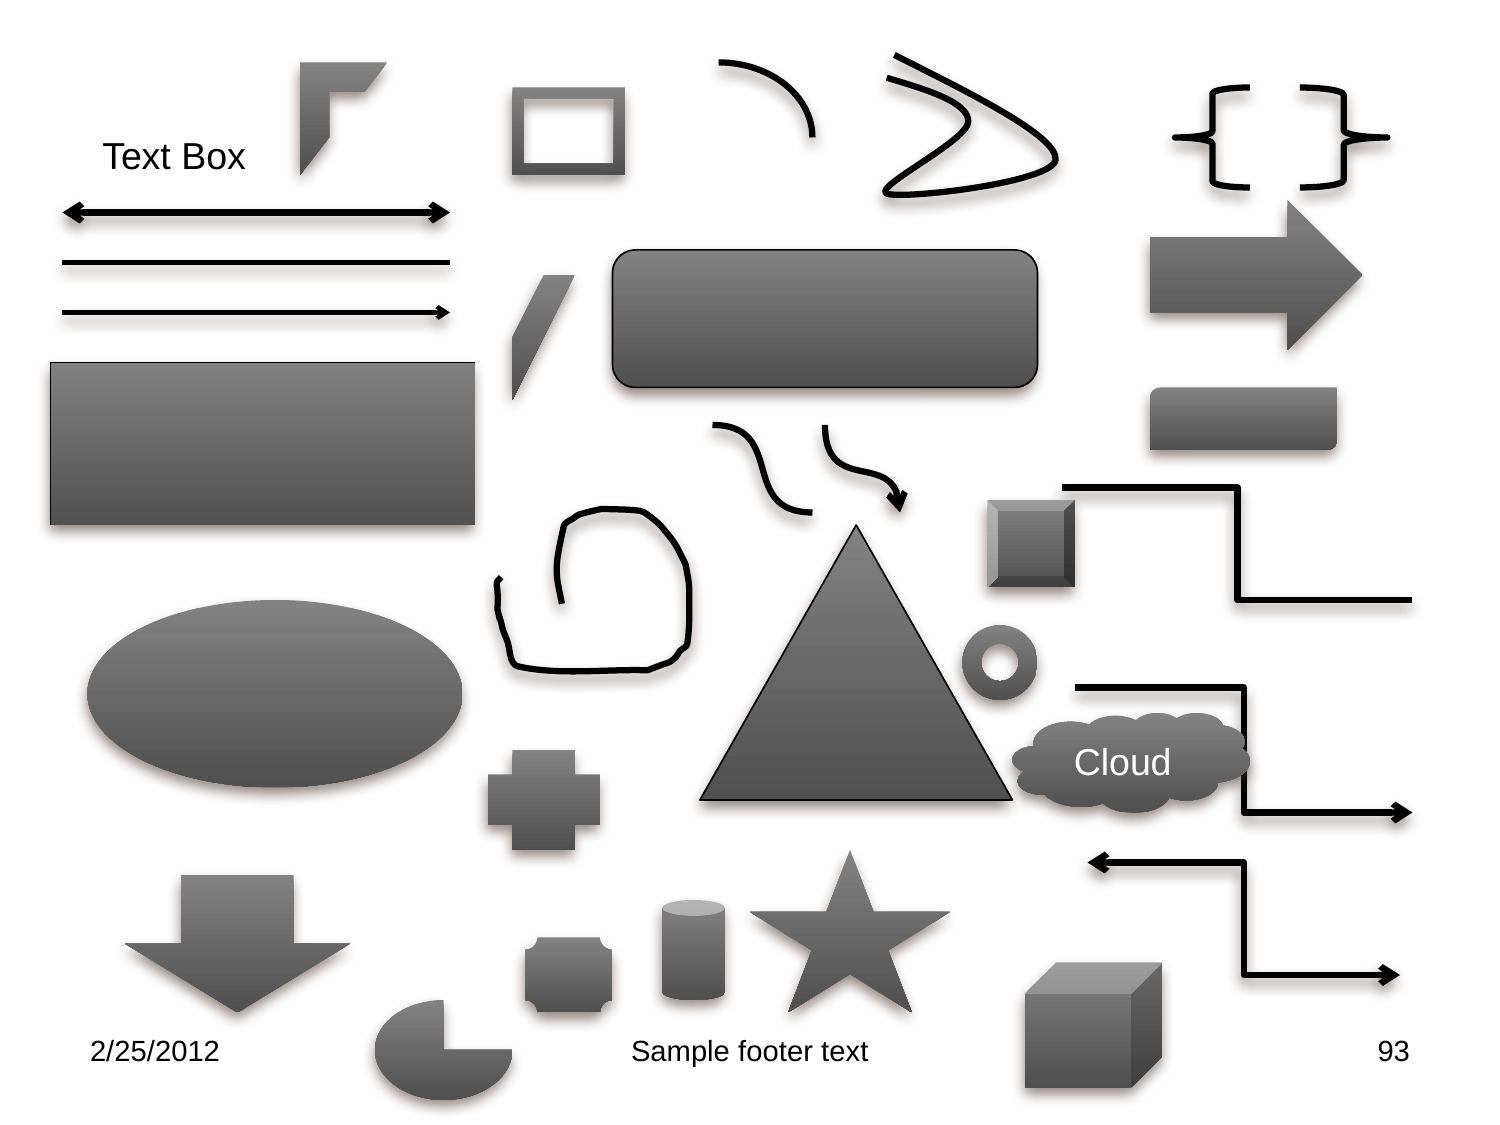

Text Box

Cloud

2/25/2012
Sample footer text
93